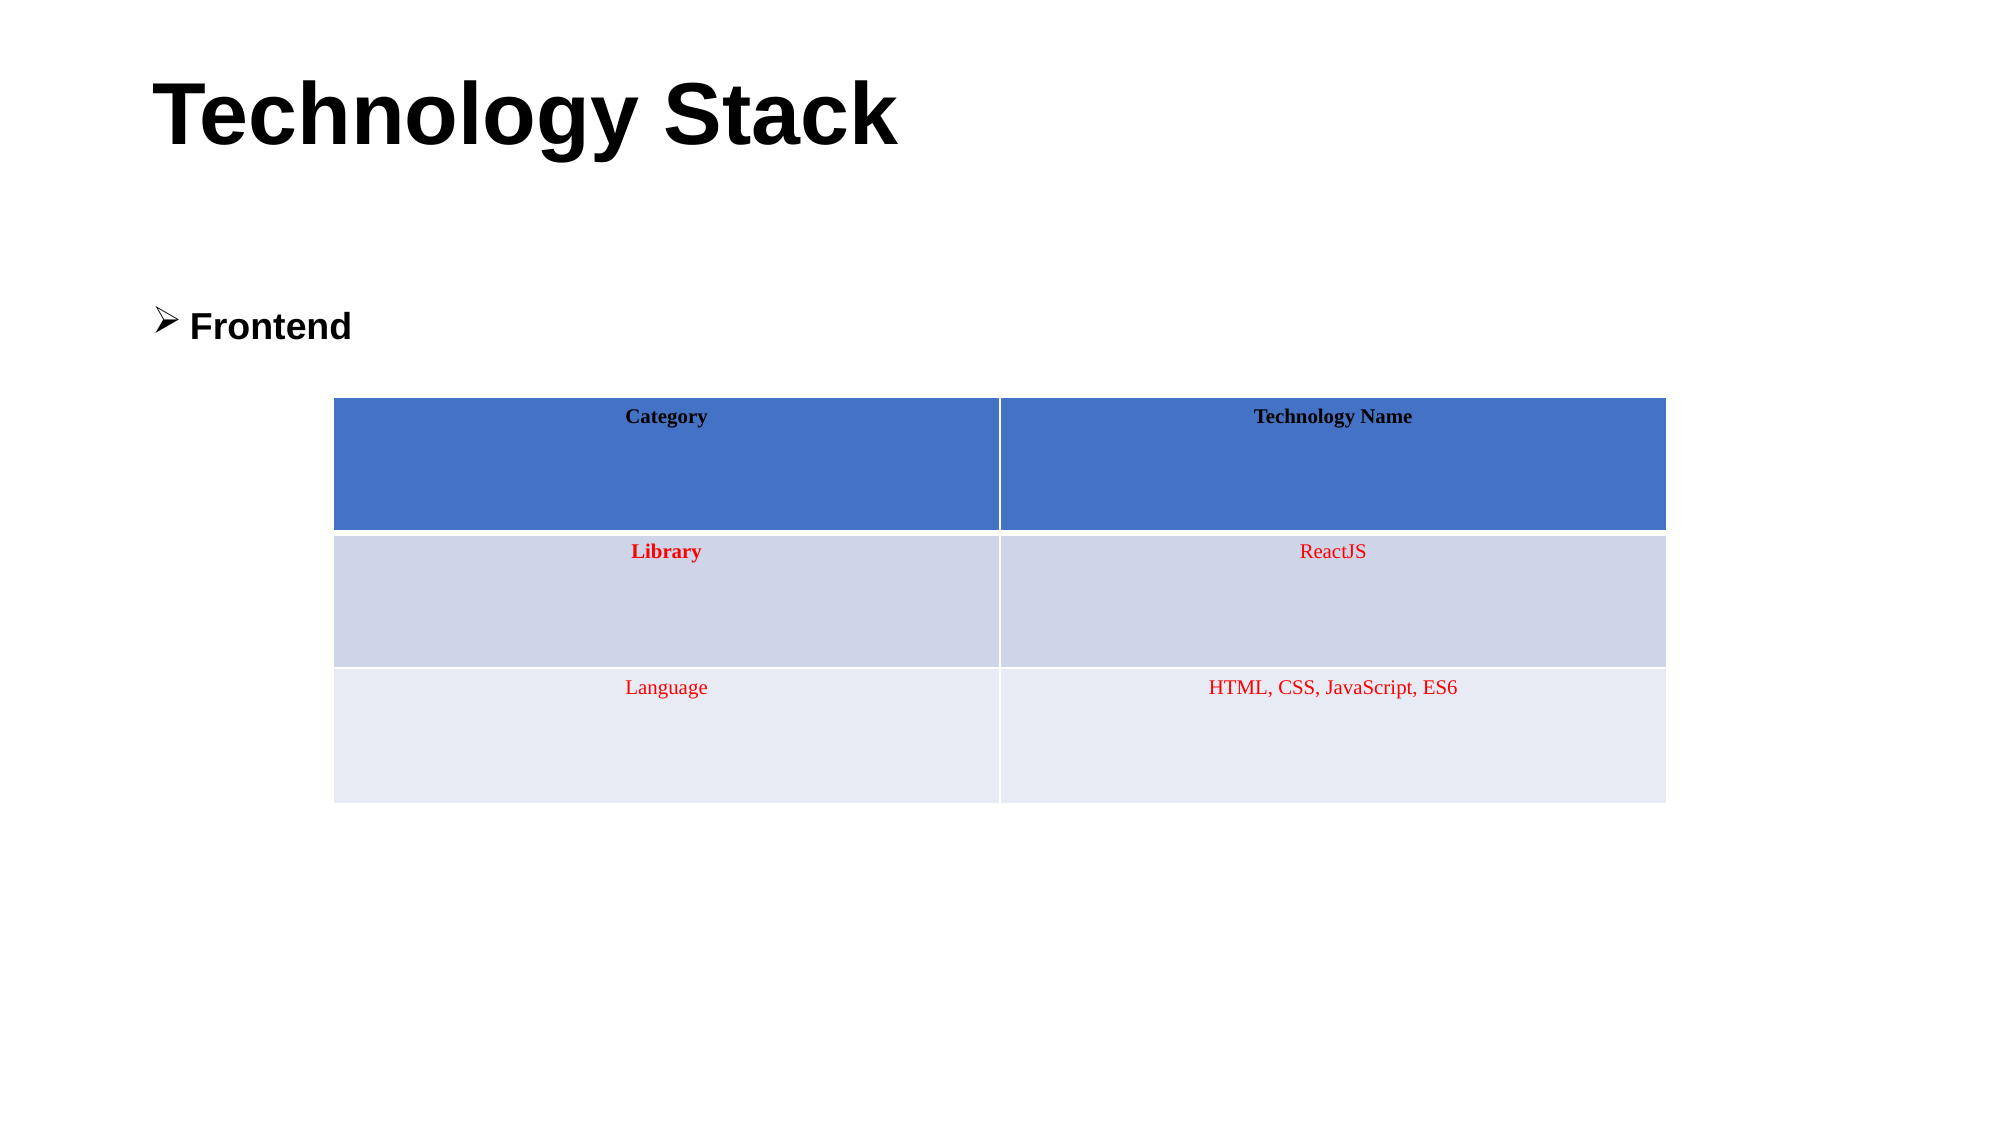

# Technology Stack
Frontend

| Category | Technology Name |
| --- | --- |
| Library | ReactJS |
| Language | HTML, CSS, JavaScript, ES6 |